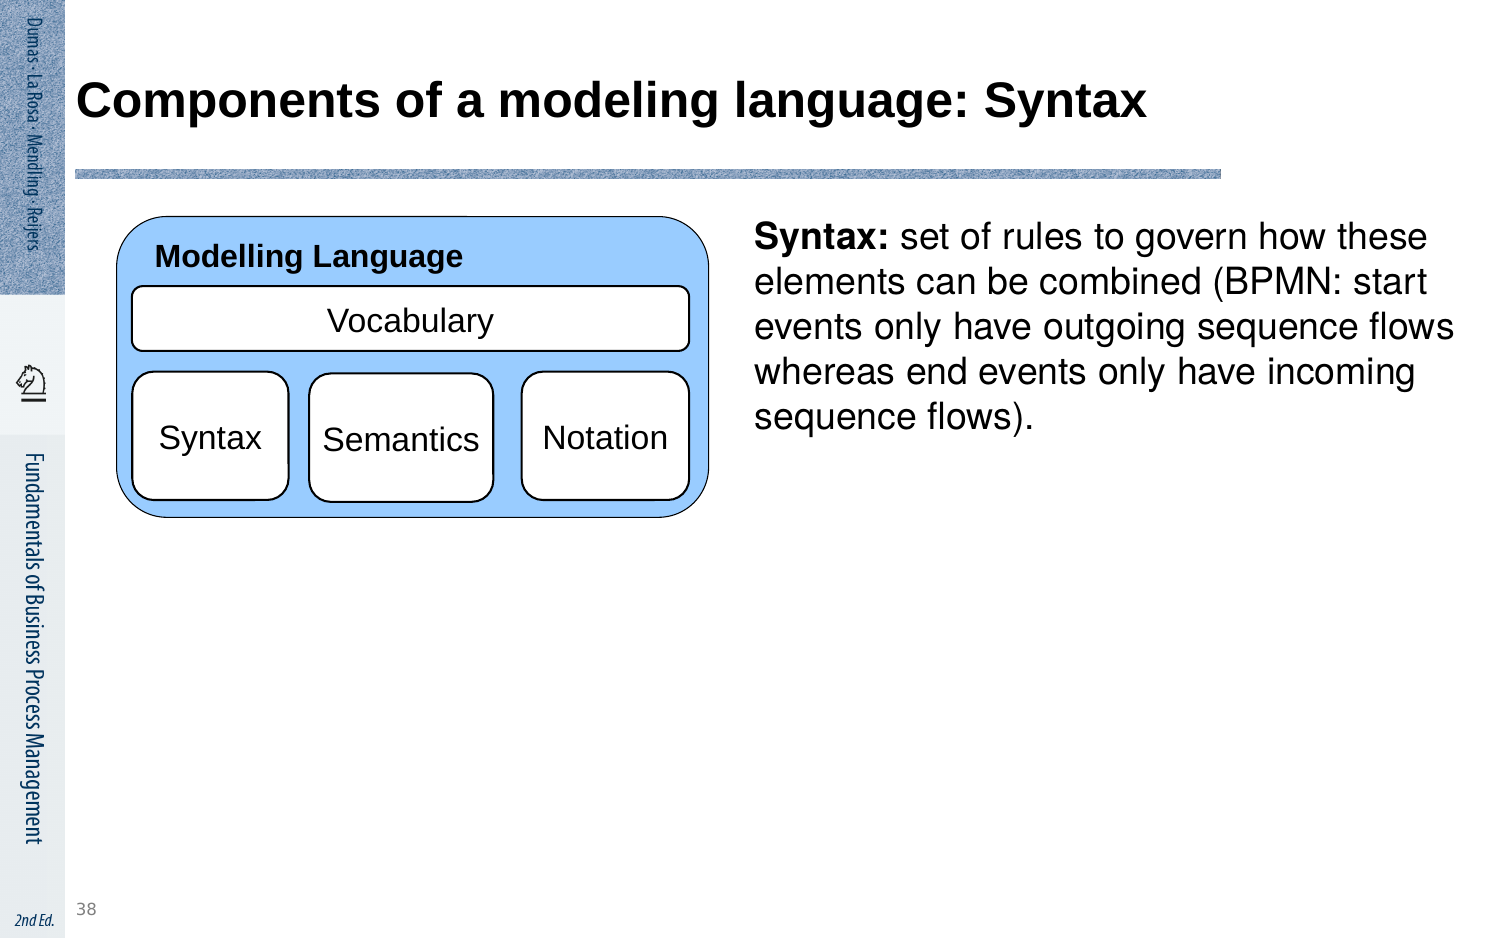

38
# Components of a modeling language: Syntax
Syntax: set of rules to govern how these elements can be combined (BPMN: start events only have outgoing sequence flows whereas end events only have incoming sequence flows).

Modelling Language
Vocabulary
Syntax
Notation
Semantics